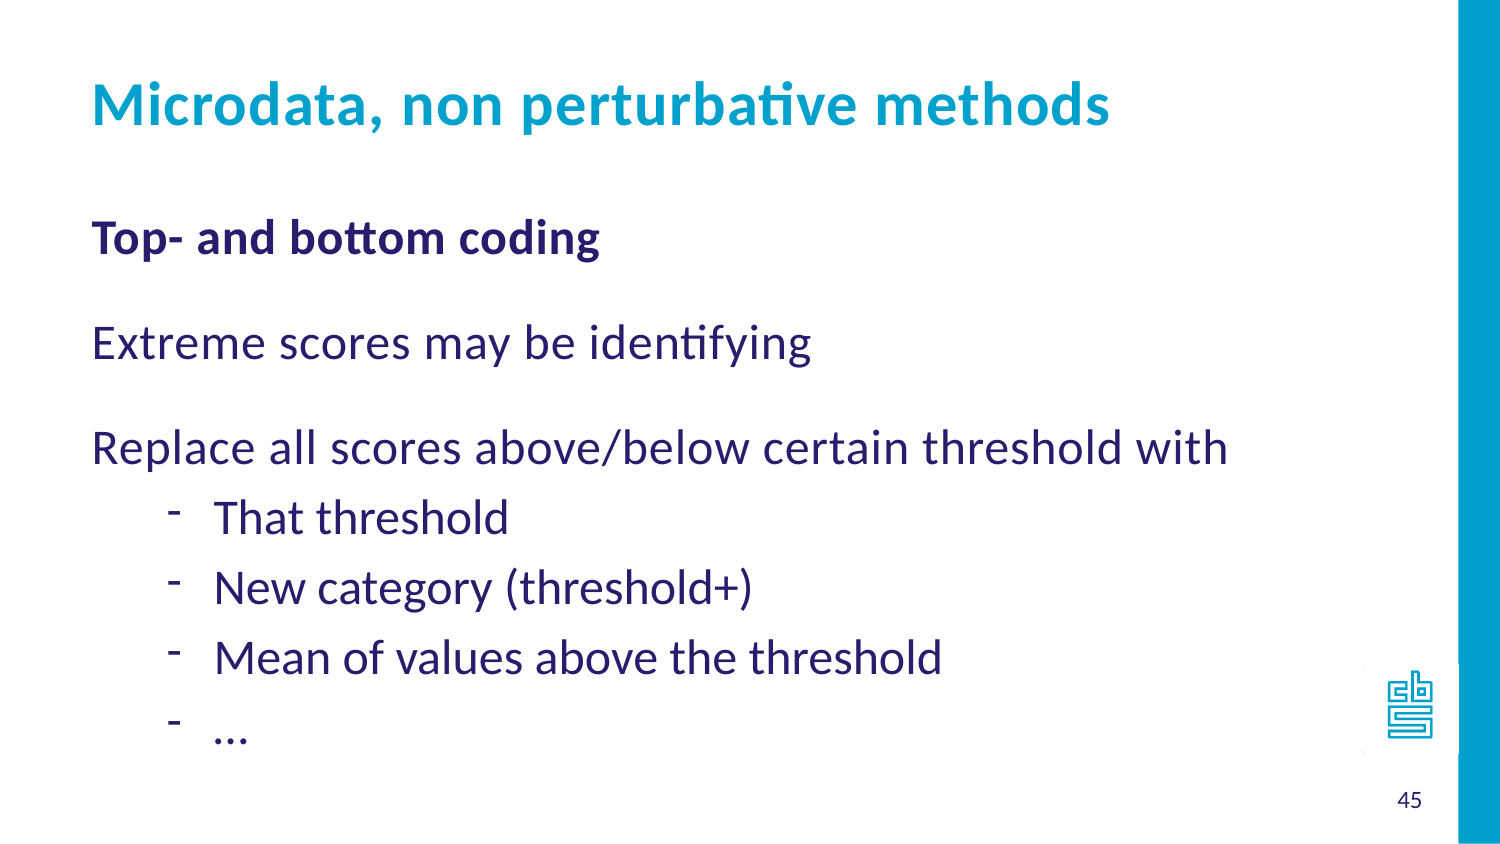

Microdata, non perturbative methods
Top- and bottom coding

Extreme scores may be identifying

Replace all scores above/below certain threshold with
That threshold
New category (threshold+)
Mean of values above the threshold
…
45